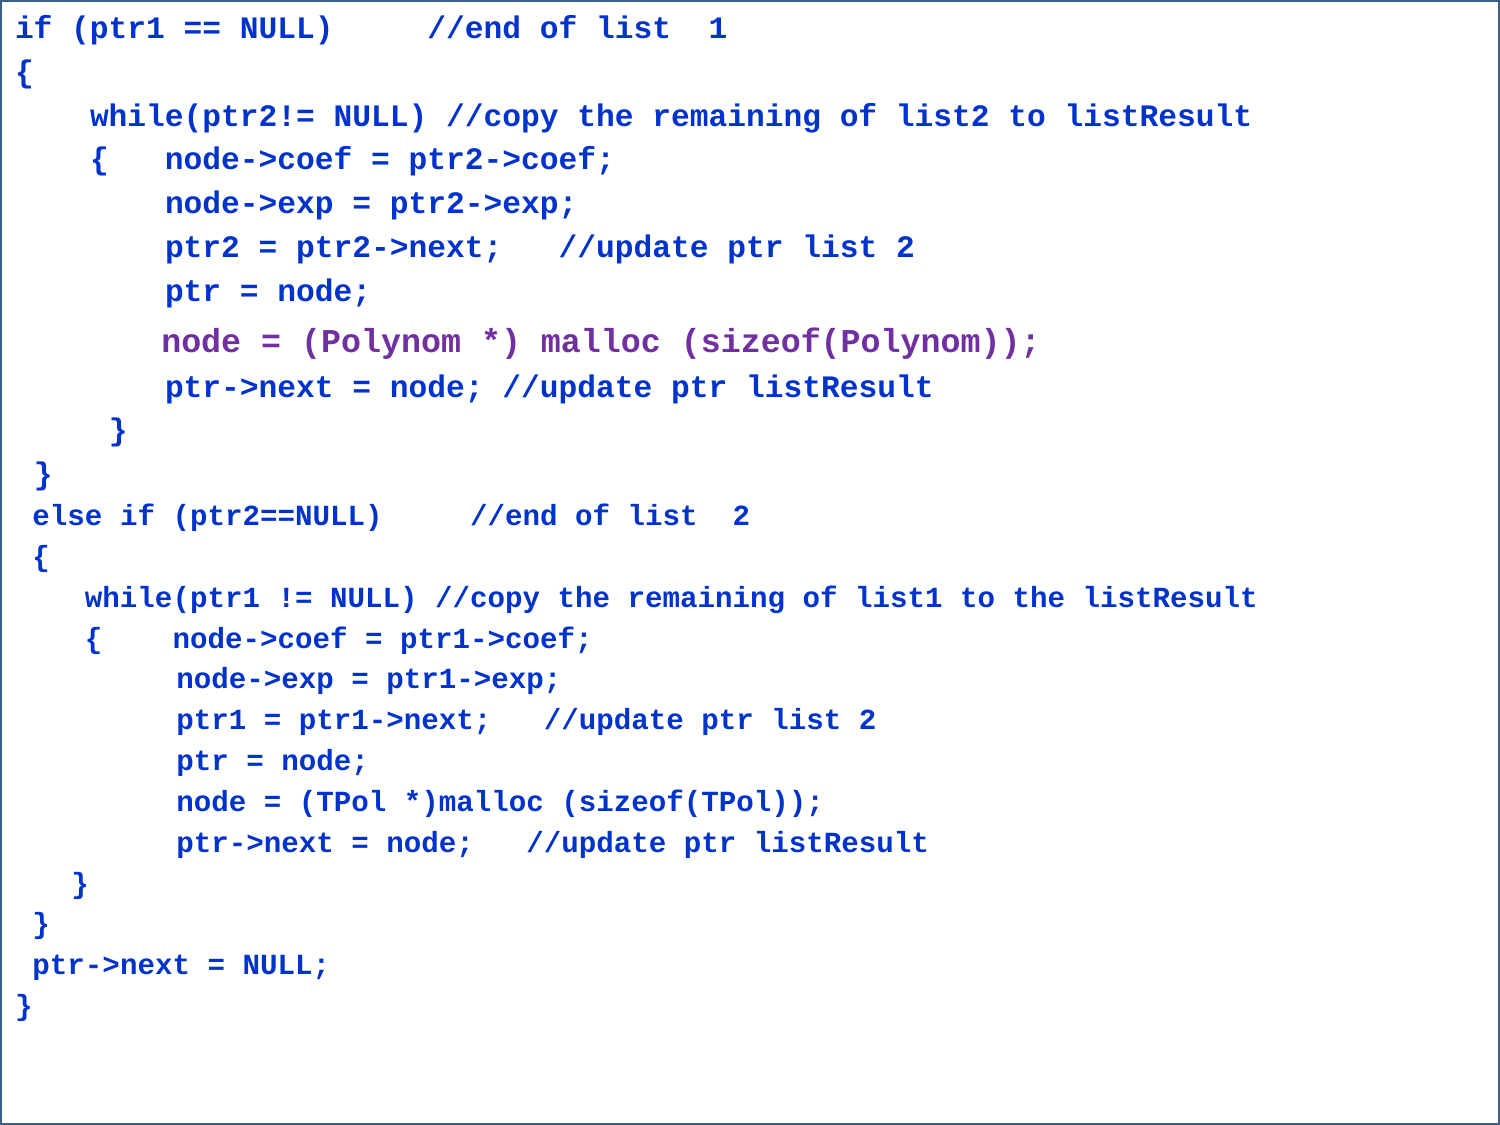

if (ptr1 == NULL)     //end of list  1
{
    while(ptr2!= NULL) //copy the remaining of list2 to listResult
 	 {   node->coef = ptr2->coef;
        node->exp = ptr2->exp;
	     ptr2 = ptr2->next;   //update ptr list 2
	     ptr = node;
	    node = (Polynom *) malloc (sizeof(Polynom));
	     ptr->next = node; //update ptr listResult
     }
 }
 else if (ptr2==NULL)     //end of list  2
 {
    while(ptr1 != NULL) //copy the remaining of list1 to the listResult
    {    node->coef = ptr1->coef;
	      node->exp = ptr1->exp;
	      ptr1 = ptr1->next;   //update ptr list 2
	      ptr = node;
	      node = (TPol *)malloc (sizeof(TPol));
	      ptr->next = node;   //update ptr listResult
	}
 }
 ptr->next = NULL;
}